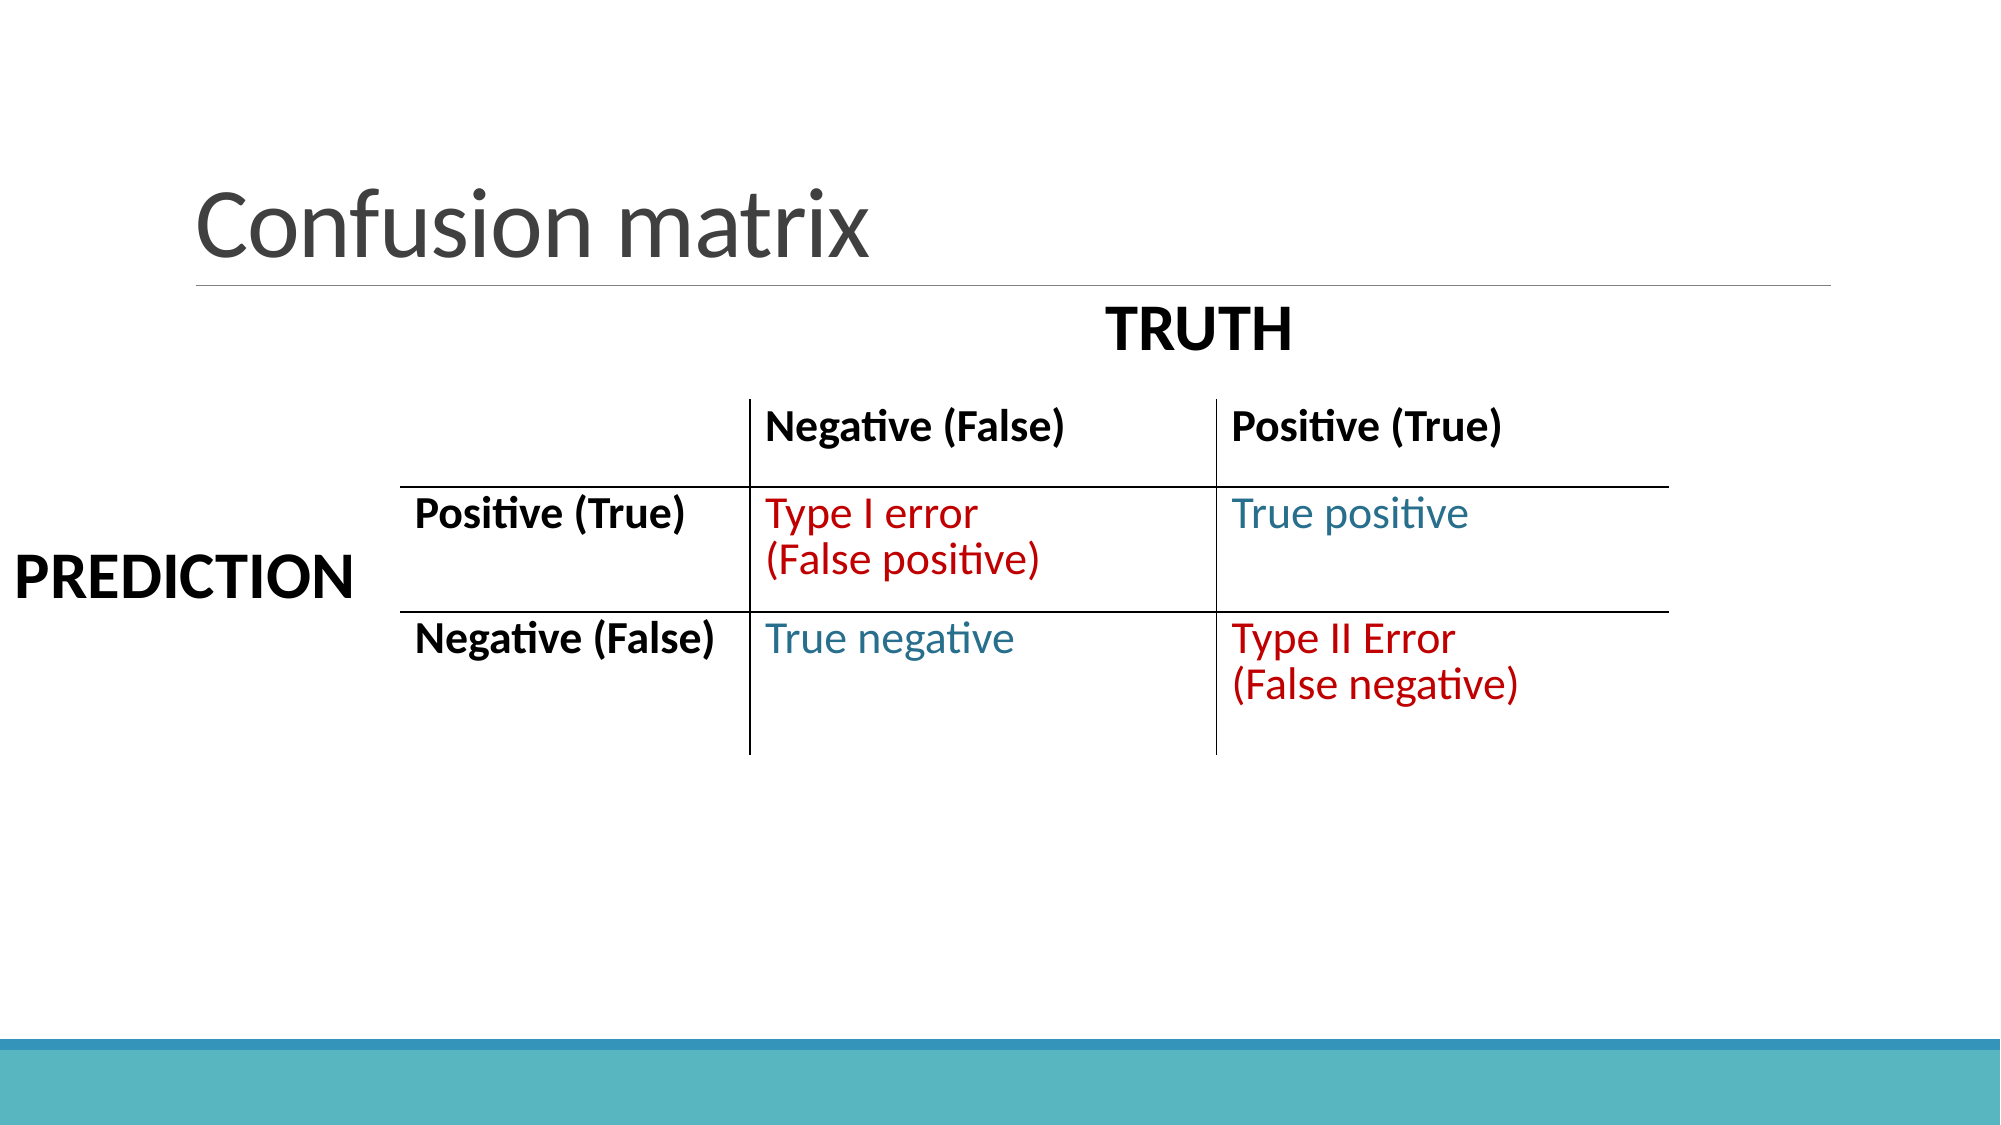

# Confusion matrix
TRUTH
|  | Negative (False) | Positive (True) |
| --- | --- | --- |
| Positive (True) | Type I error (False positive) | True positive |
| Negative (False) | True negative | Type II Error (False negative) |
PREDICTION